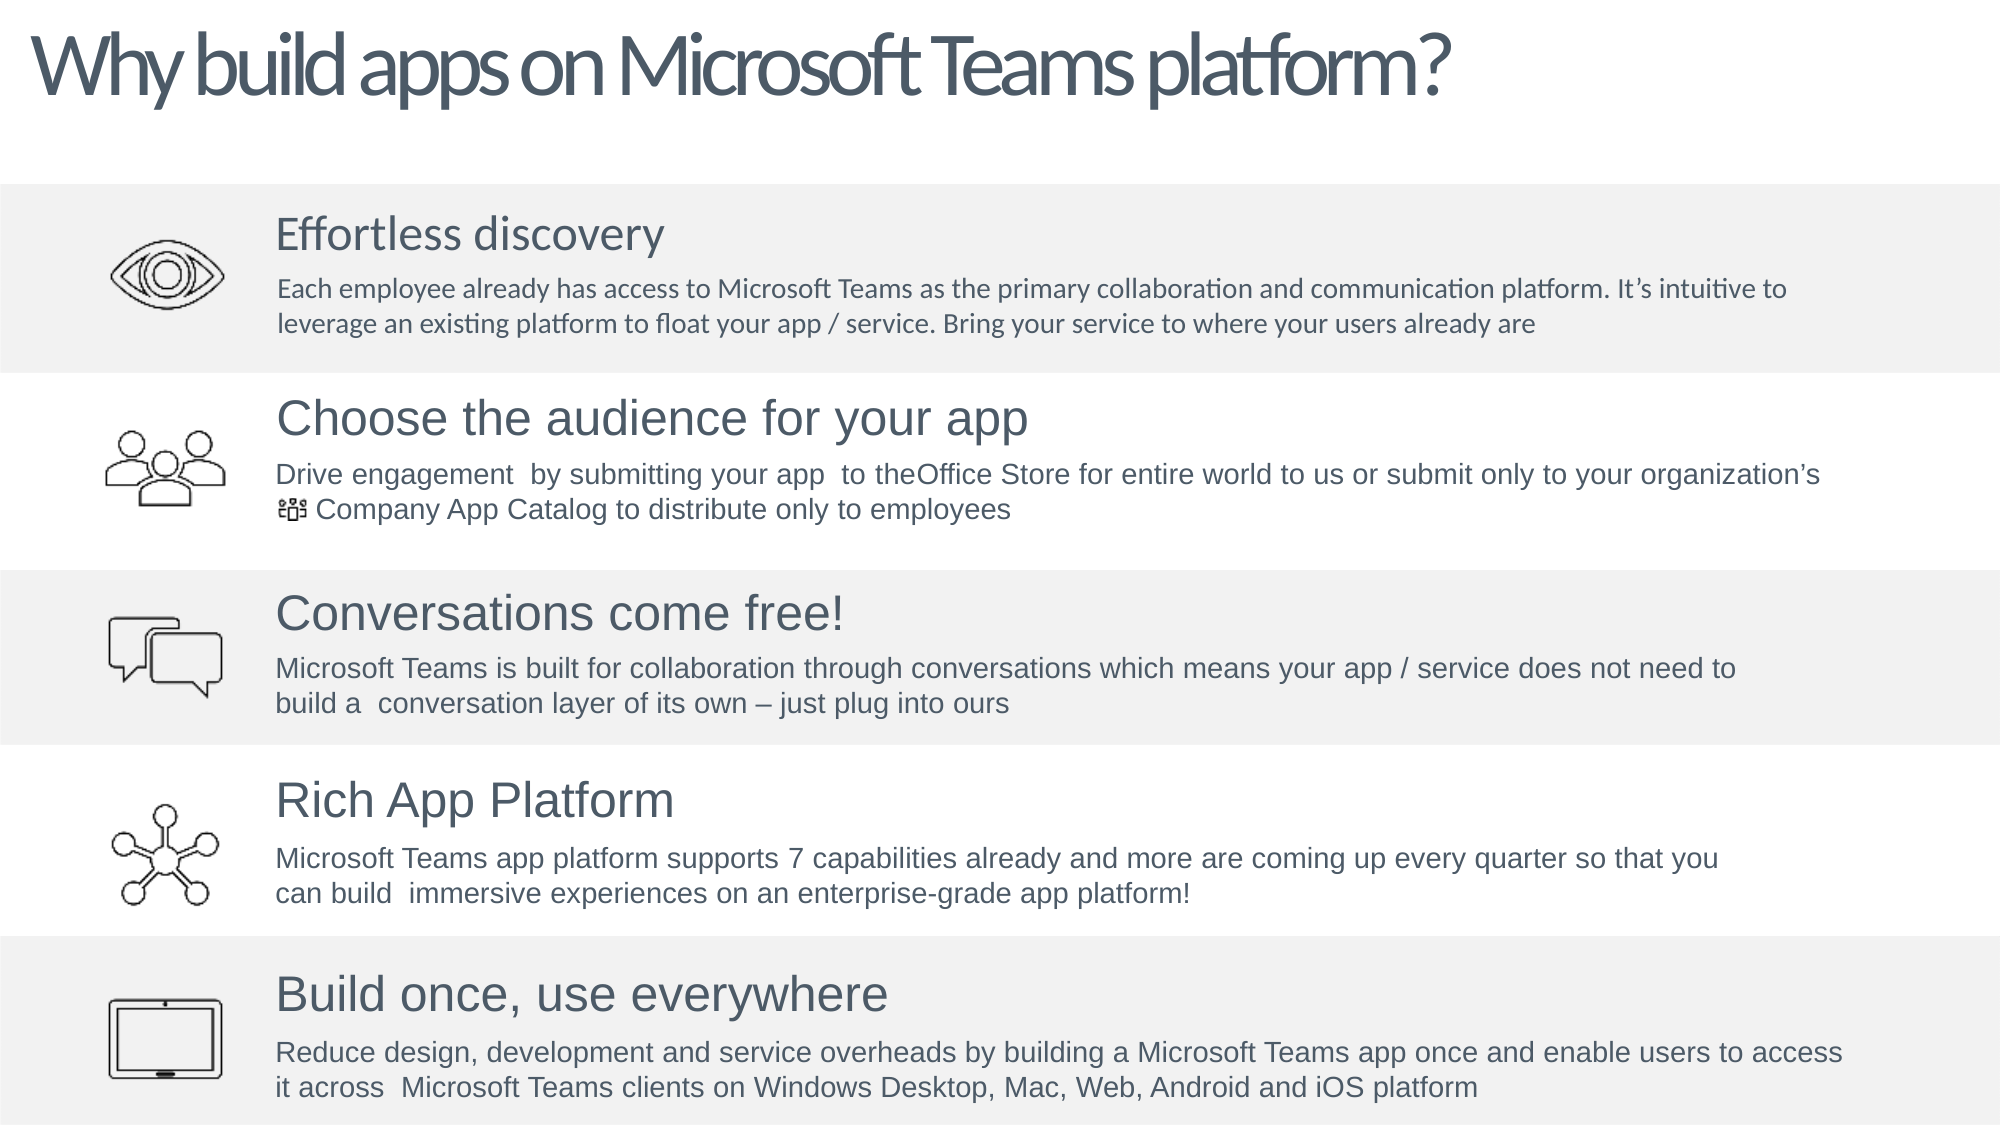

Why build apps on Microsoft Teams platform?
Effortless discovery
Each employee already has access to Microsoft Teams as the primary collaboration and communication platform. It’s intuitive to  leverage an existing platform to float your app / service. Bring your service to where your users already are

Choose the audience for your app

Drive engagement  by submitting your app  to the	Office Store for entire world to us or submit only to your organization’s
Company App Catalog to distribute only to employees

Conversations come free!
Microsoft Teams is built for collaboration through conversations which means your app / service does not need to build a  conversation layer of its own – just plug into ours

Rich App Platform
Microsoft Teams app platform supports 7 capabilities already and more are coming up every quarter so that you can build  immersive experiences on an enterprise-grade app platform!

Build once, use everywhere
Reduce design, development and service overheads by building a Microsoft Teams app once and enable users to access it across  Microsoft Teams clients on Windows Desktop, Mac, Web, Android and iOS platform